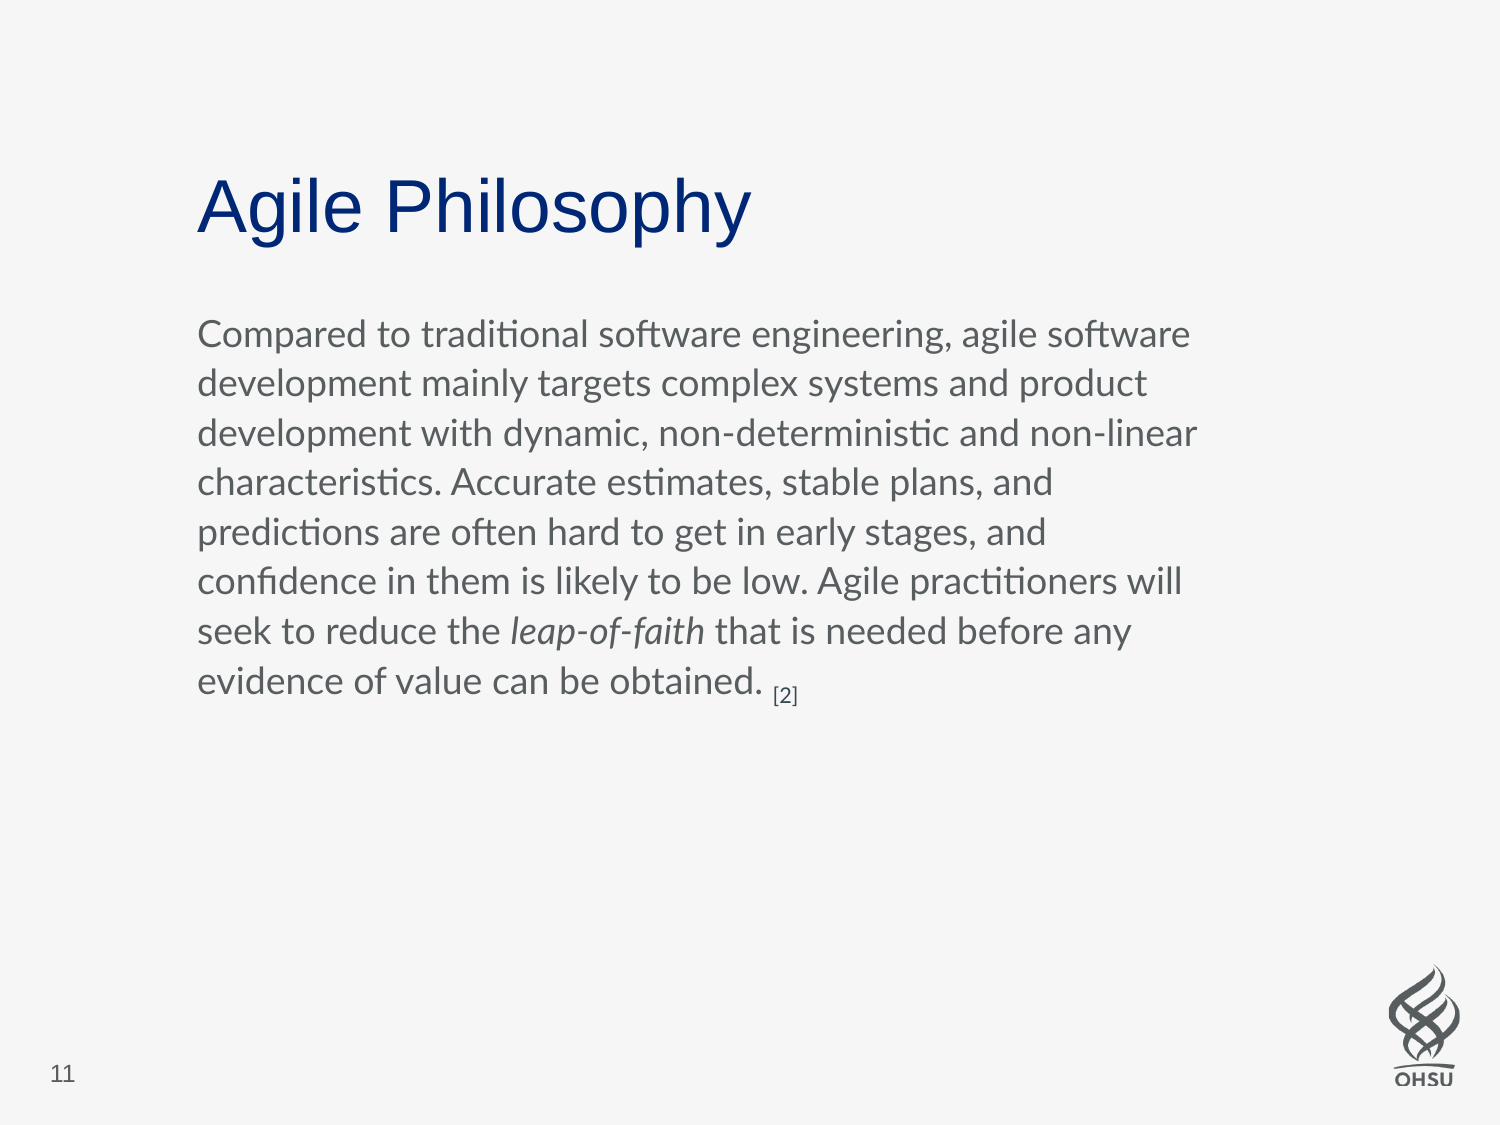

Agile Philosophy

Compared to traditional software engineering, agile software development mainly targets complex systems and product development with dynamic, non-deterministic and non-linear characteristics. Accurate estimates, stable plans, and predictions are often hard to get in early stages, and confidence in them is likely to be low. Agile practitioners will seek to reduce the leap-of-faith that is needed before any evidence of value can be obtained. [2]

11